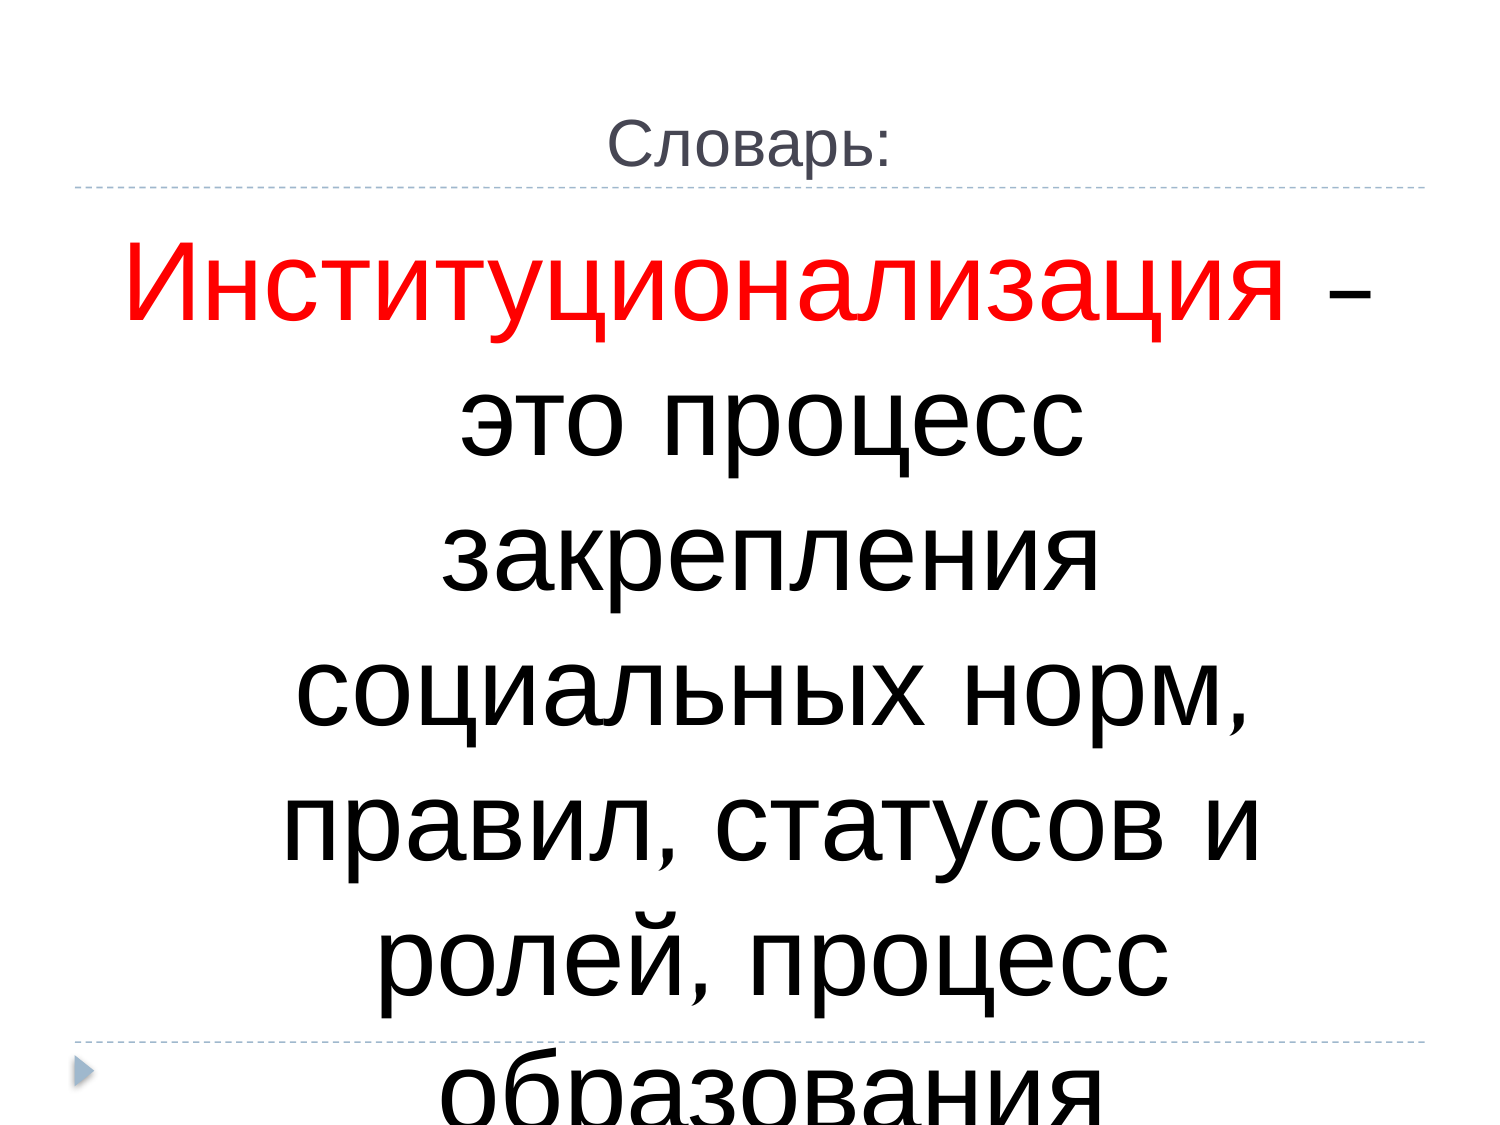

# Словарь:
Институционализация – это процесс закрепления социальных норм, правил, статусов и ролей, процесс образования социального института.